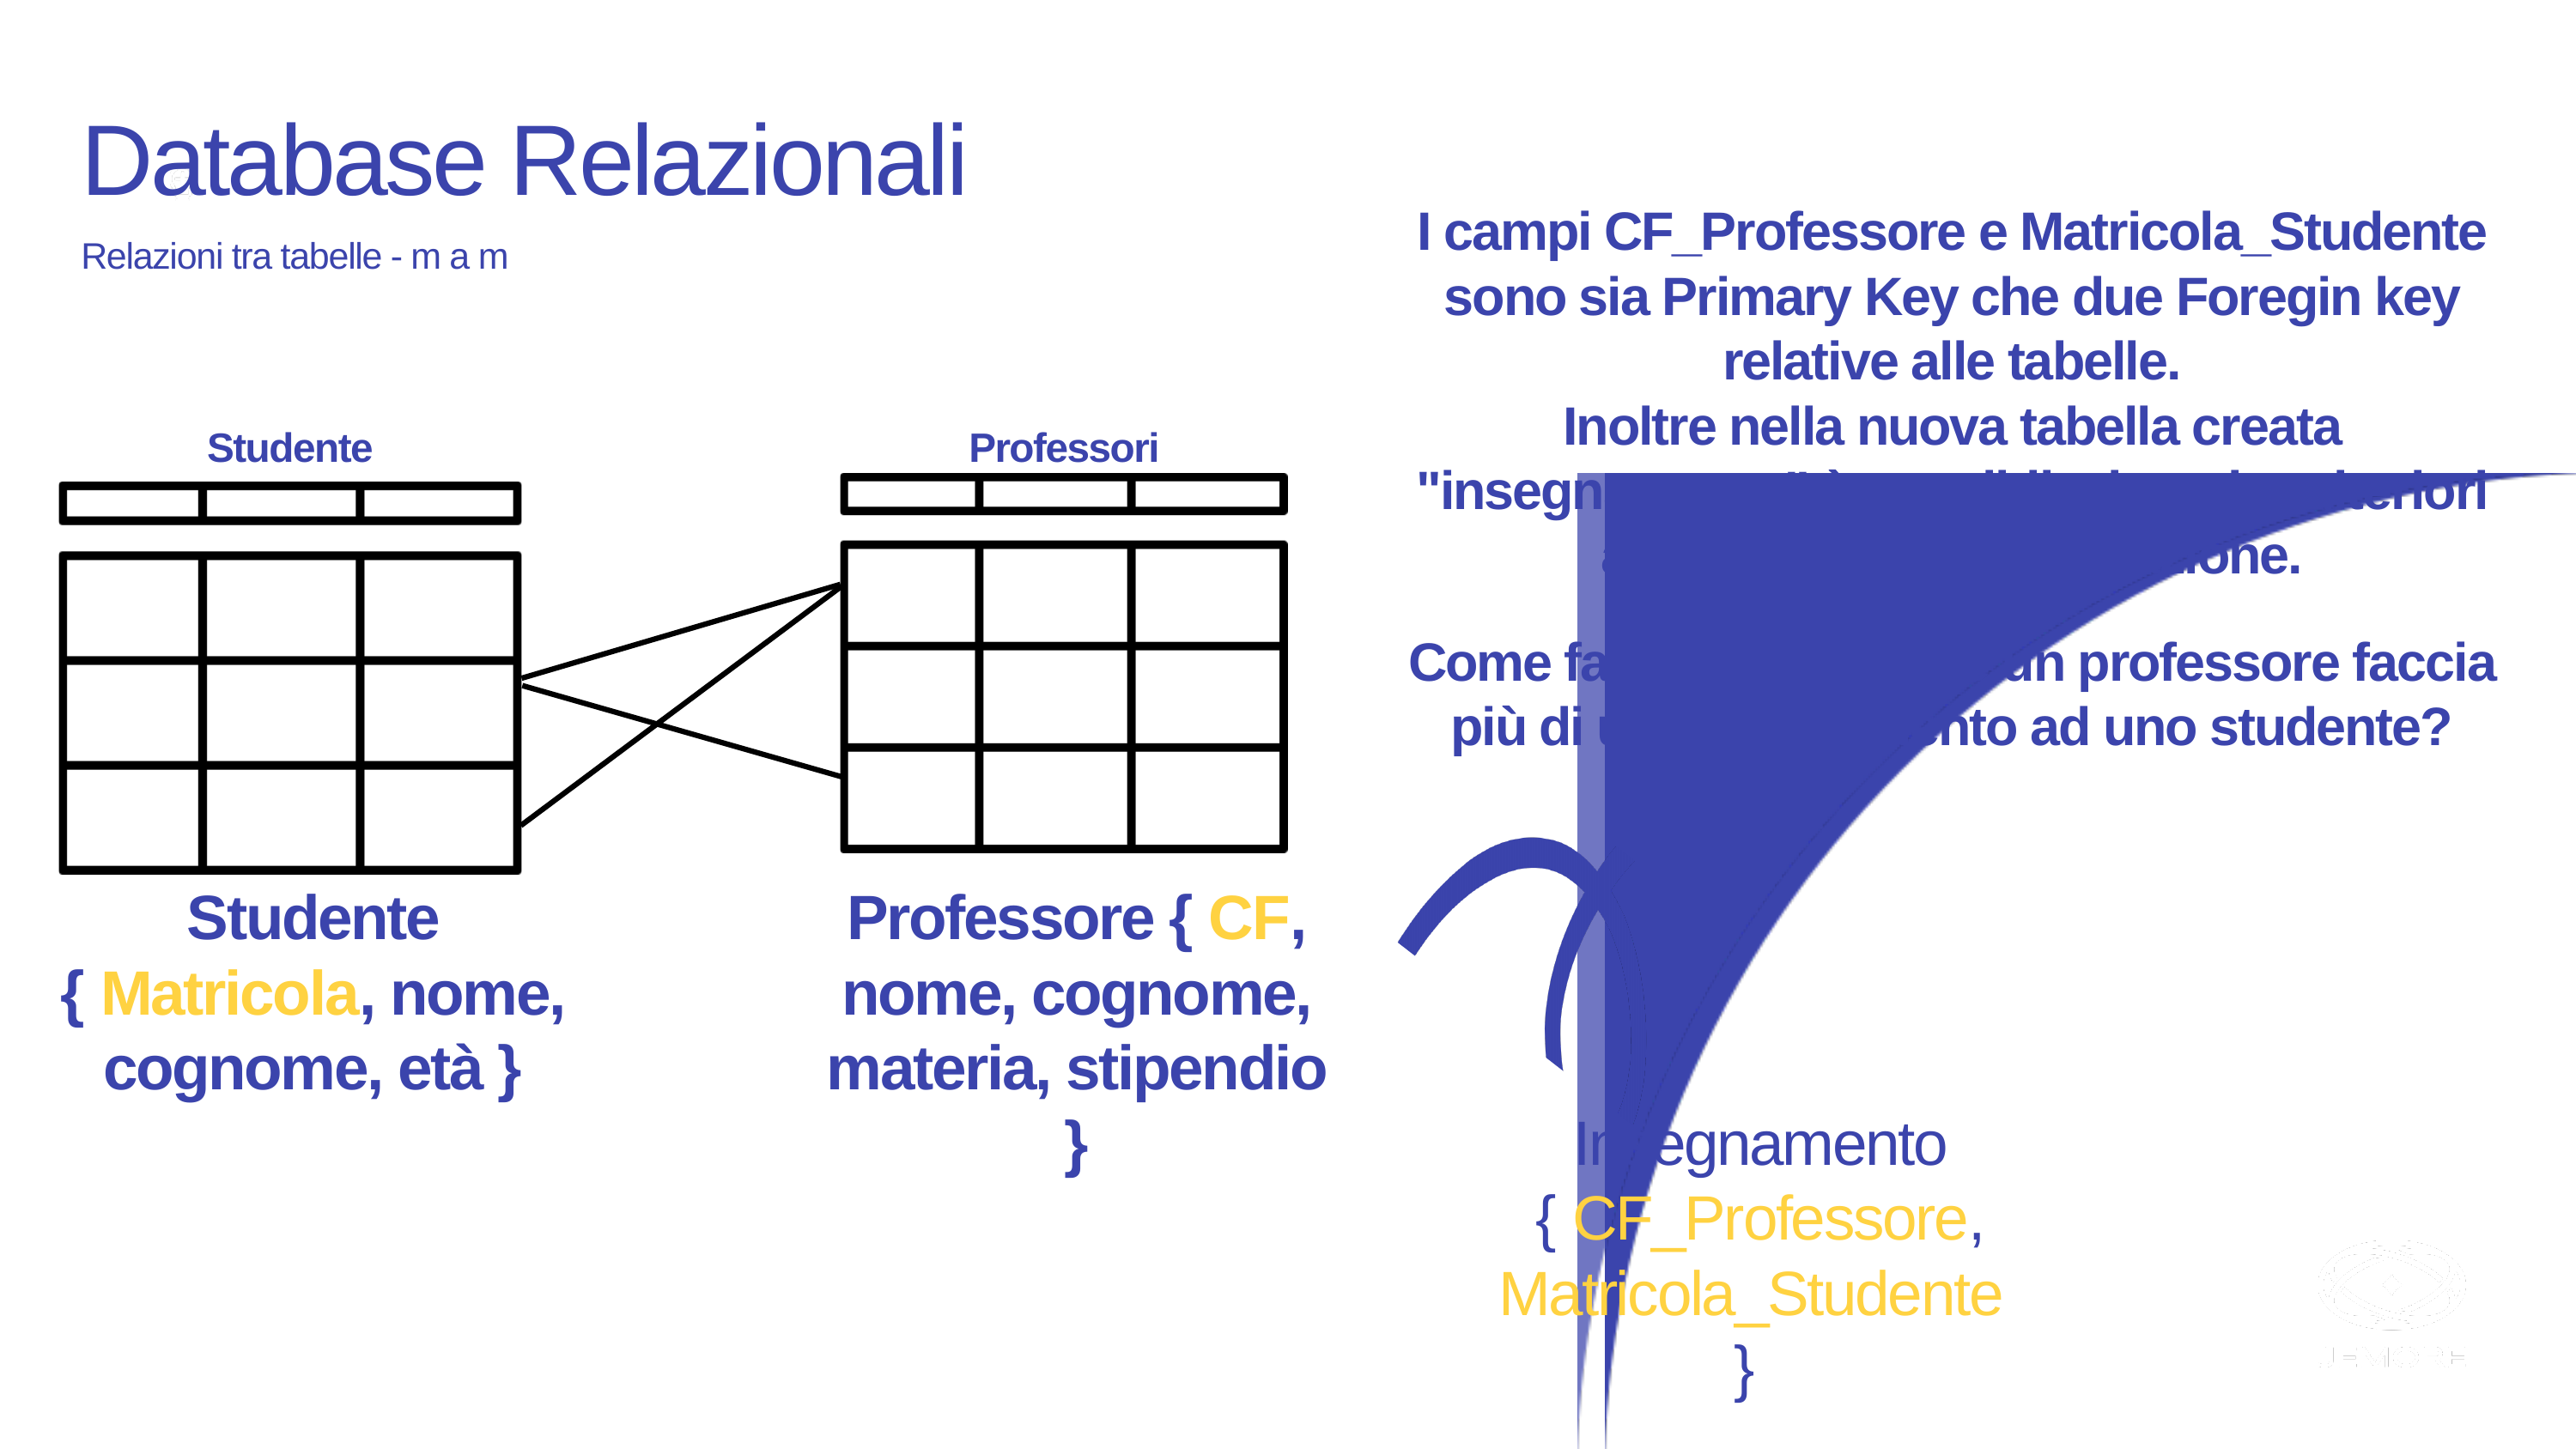

Database Relazionali
Relazioni tra tabelle - m a m

I campi CF_Professore e Matricola_Studente sono sia Primary Key che due Foregin key relative alle tabelle.
Inoltre nella nuova tabella creata "insegnamento" è possibile  inserire ulteriori attributi relativi alla relazione.
Studente
Professori

Come fare se voglio che un professore faccia più di un insegnamento ad uno studente?

Studente { Matricola, nome, cognome, età }
Professore { CF, nome, cognome, materia, stipendio }
Insegnamento { CF_Professore, Matricola_Studente
}